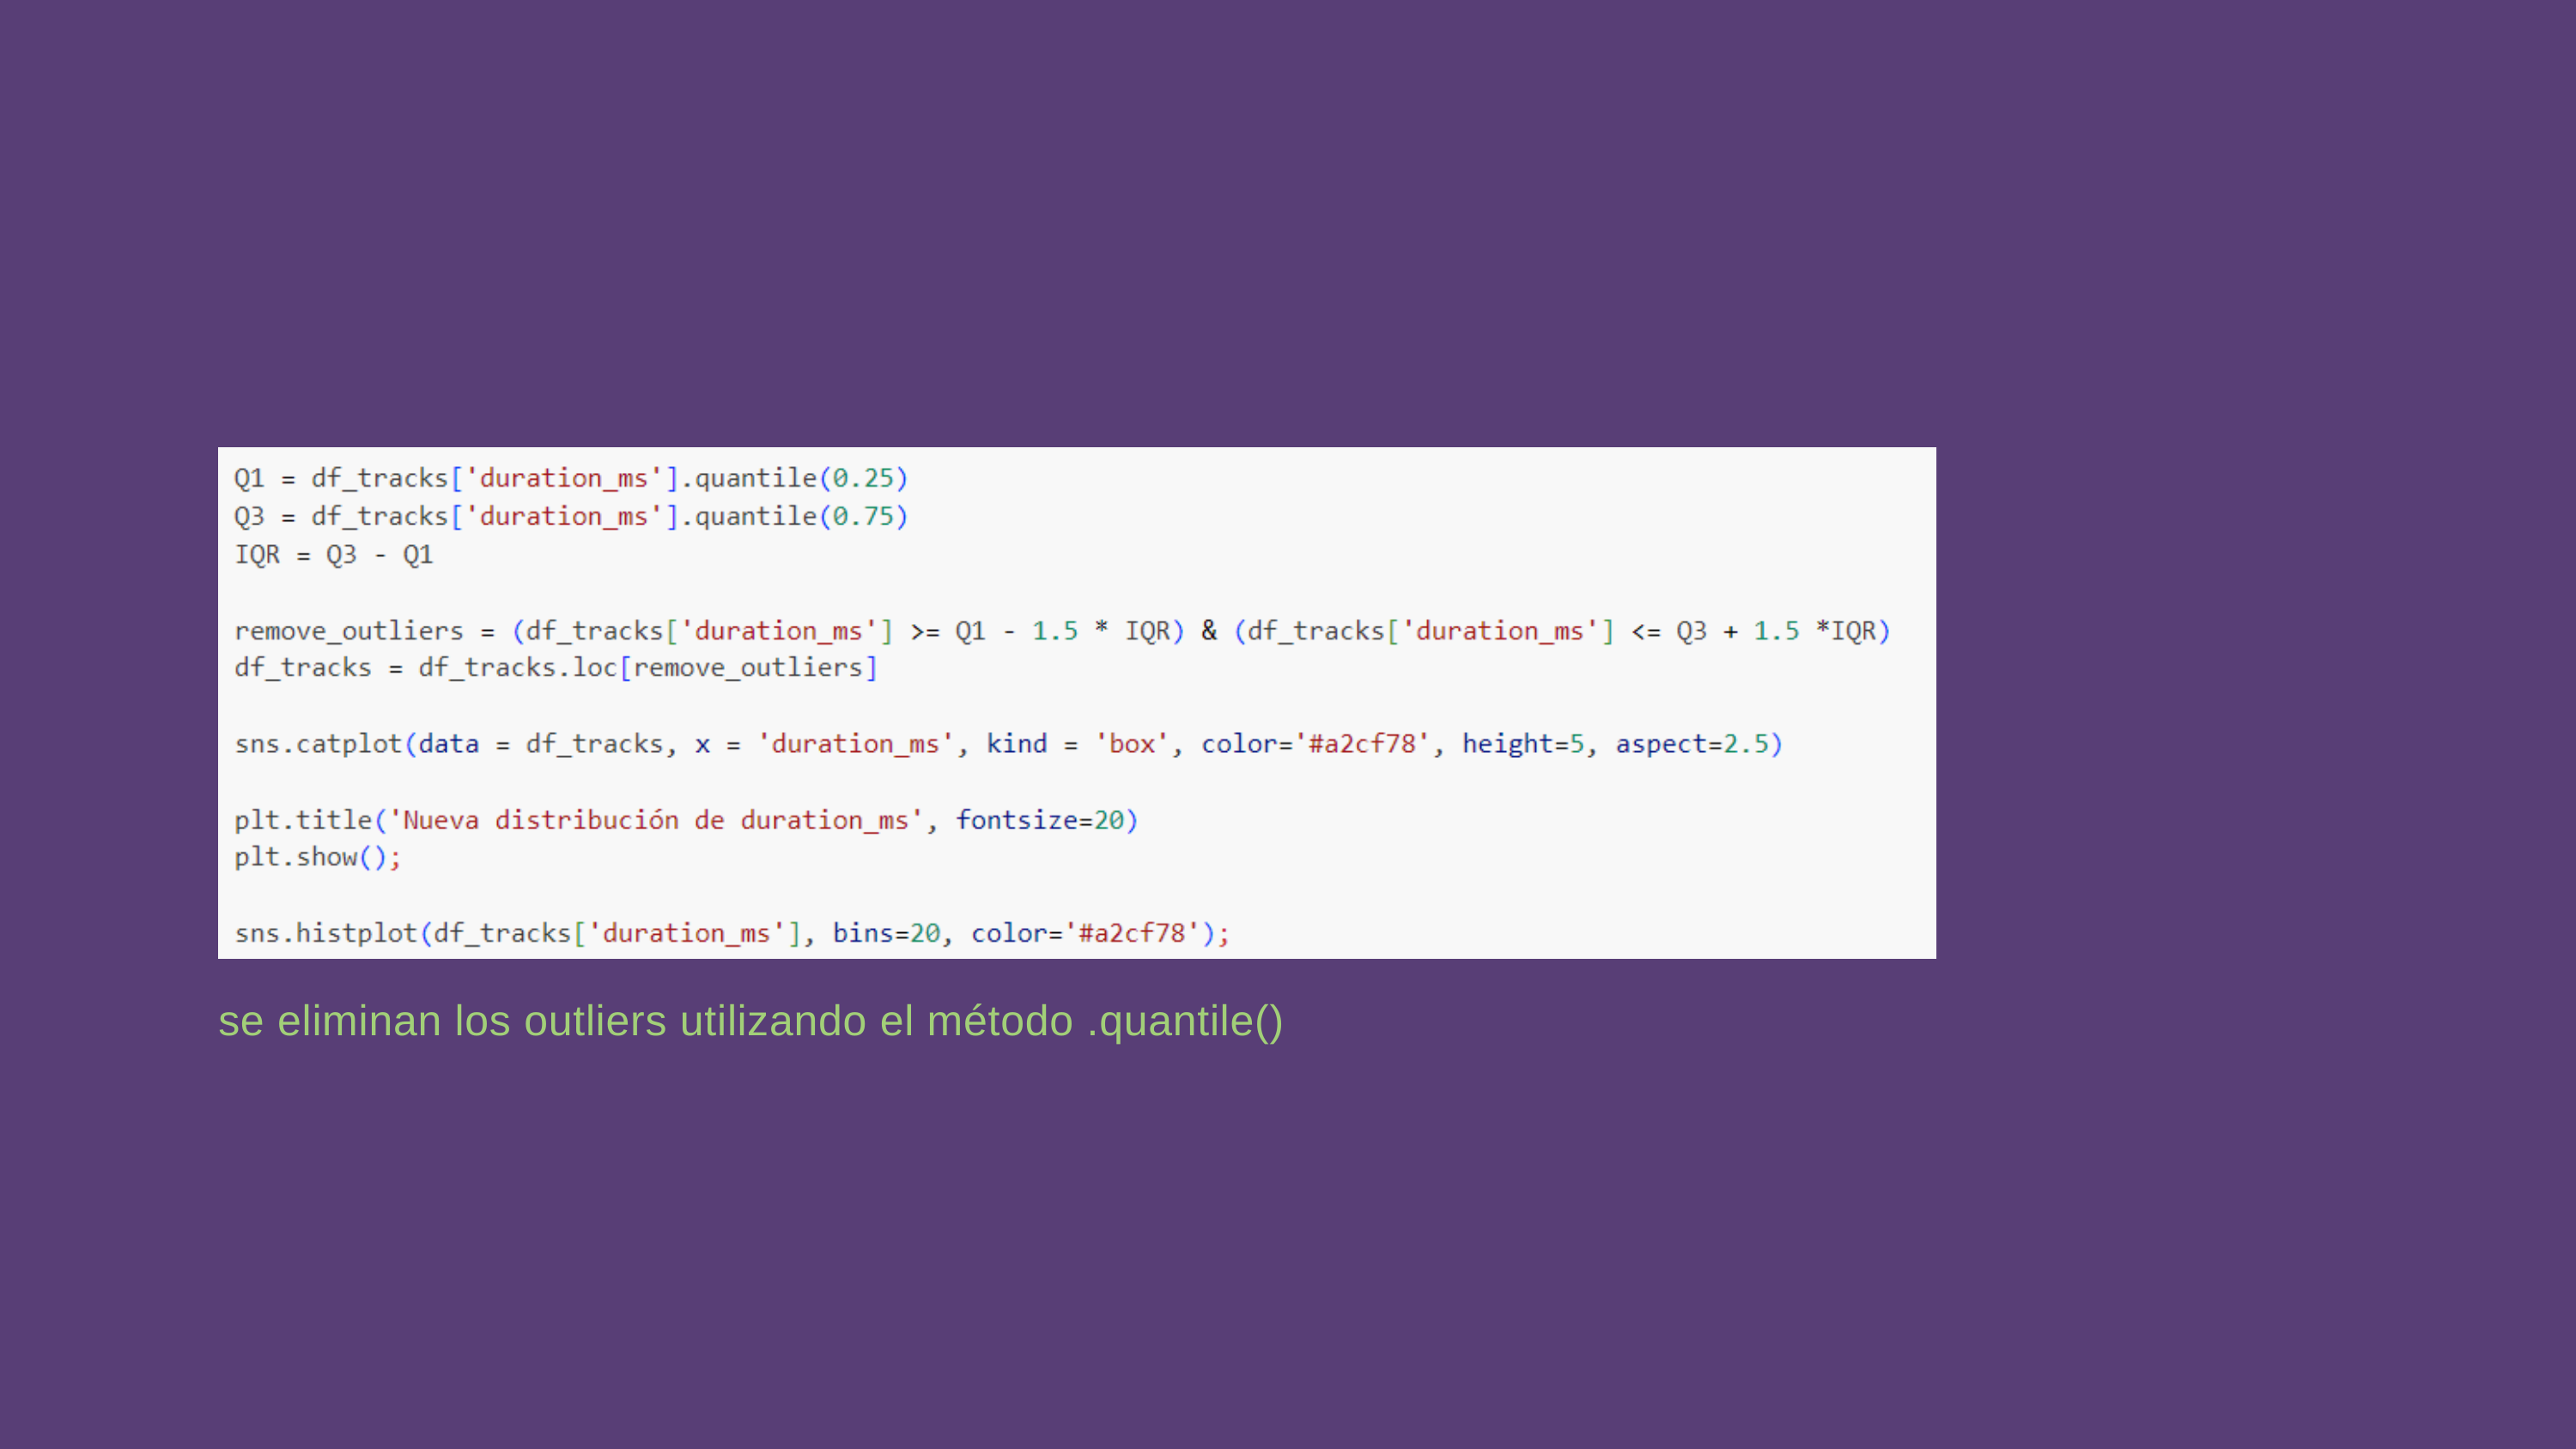

se eliminan los outliers utilizando el método .quantile()